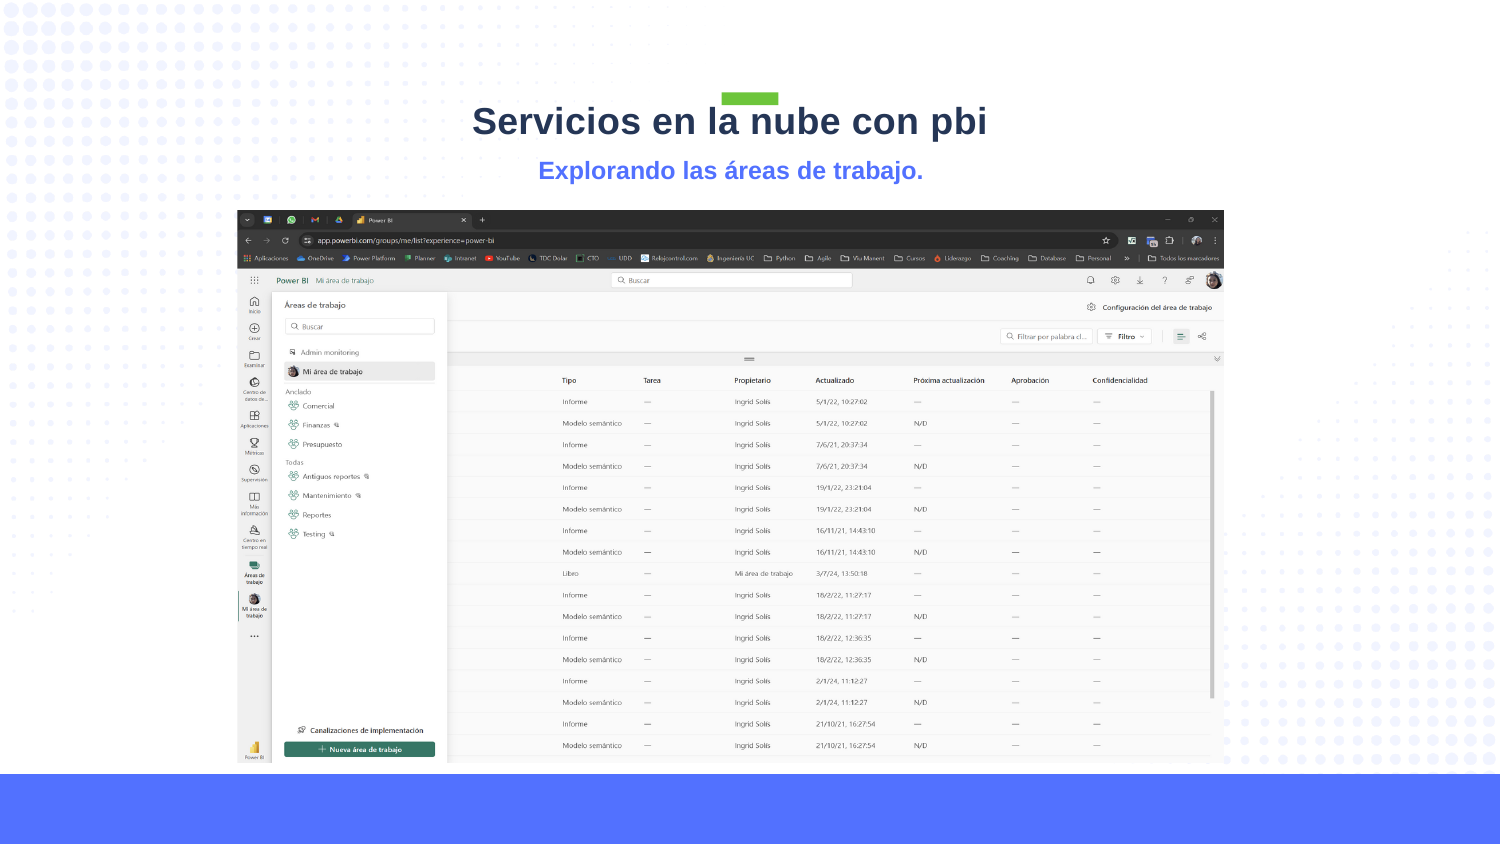

Servicios en la nube con pbi
Explorando las áreas de trabajo.